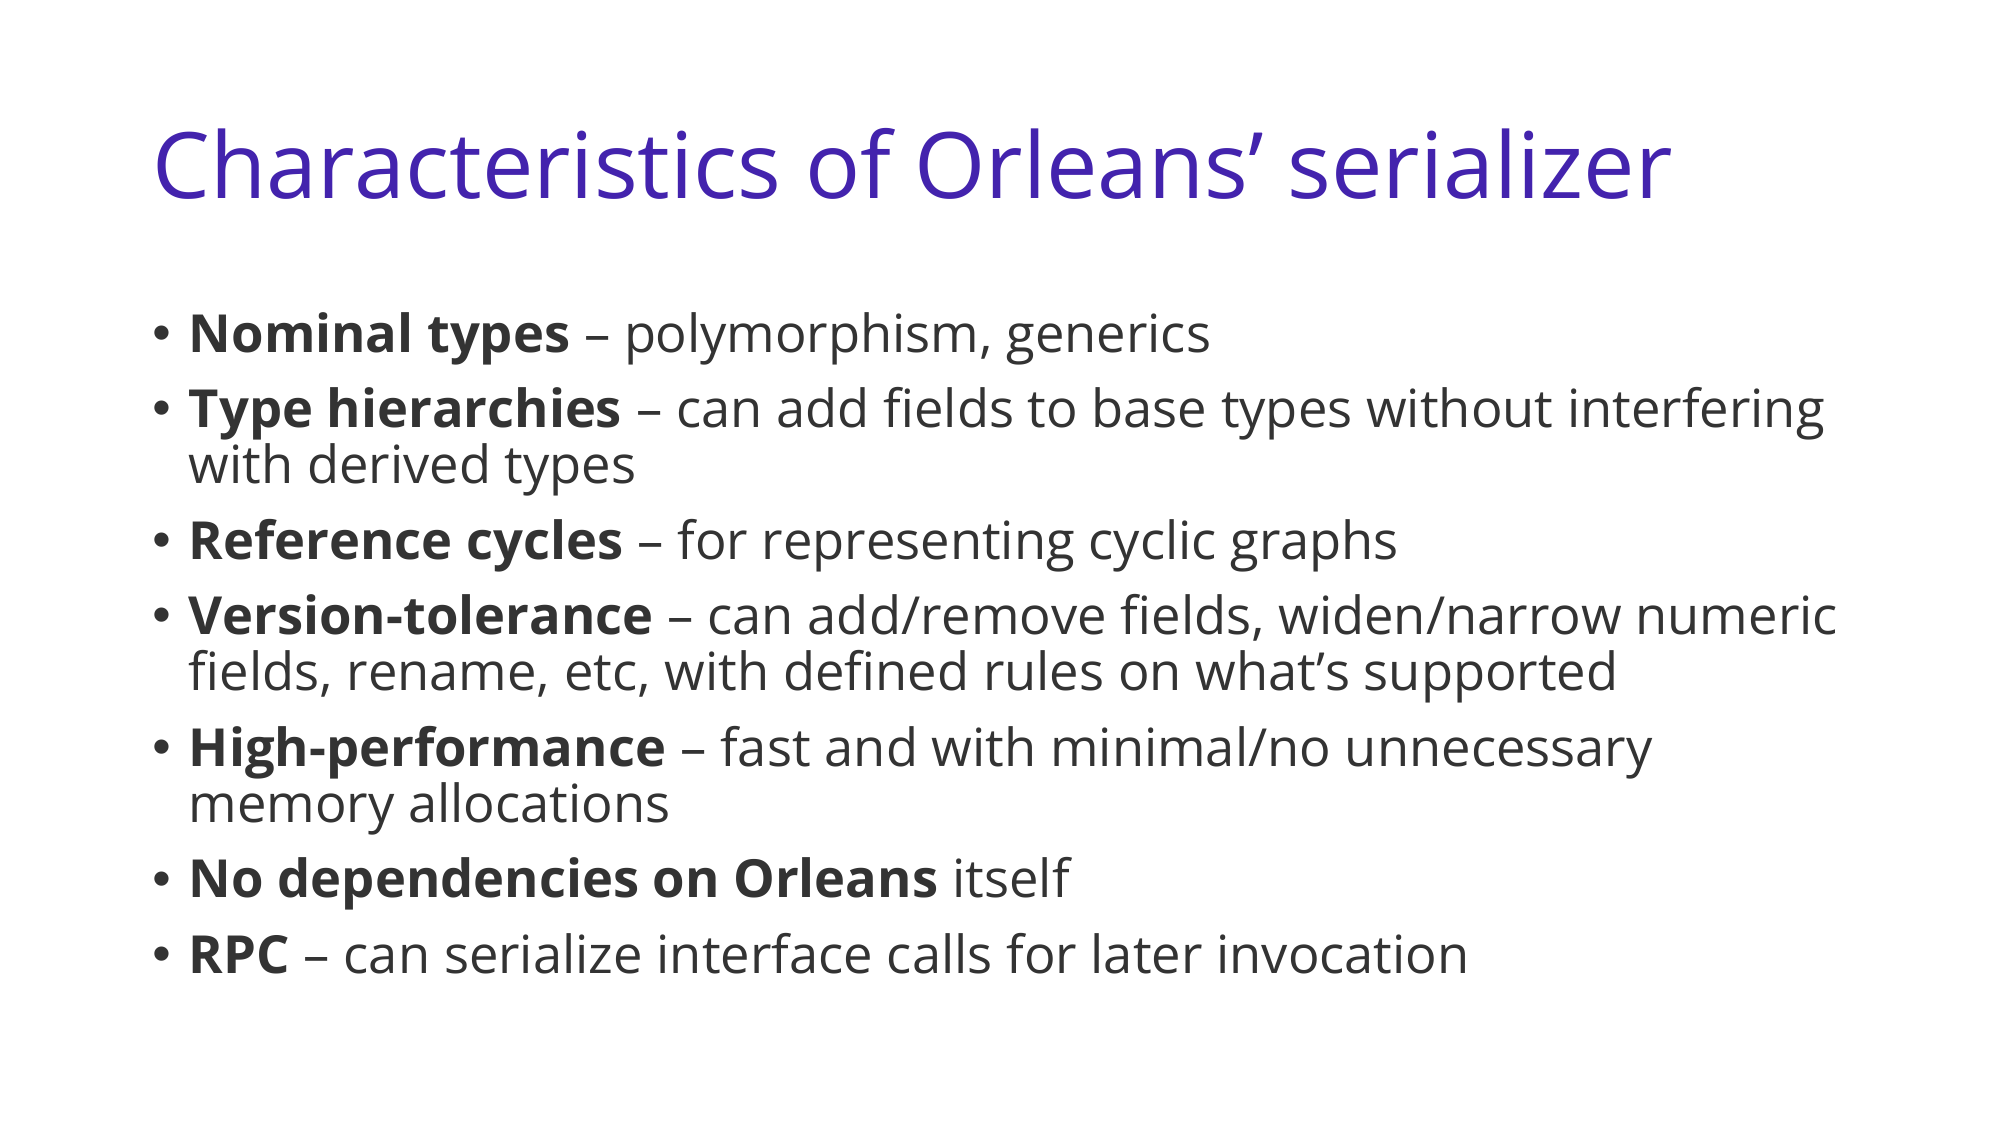

# Characteristics of Orleans’ serializer
Nominal types – polymorphism, generics
Type hierarchies – can add fields to base types without interfering with derived types
Reference cycles – for representing cyclic graphs
Version-tolerance – can add/remove fields, widen/narrow numeric fields, rename, etc, with defined rules on what’s supported
High-performance – fast and with minimal/no unnecessary memory allocations
No dependencies on Orleans itself
RPC – can serialize interface calls for later invocation